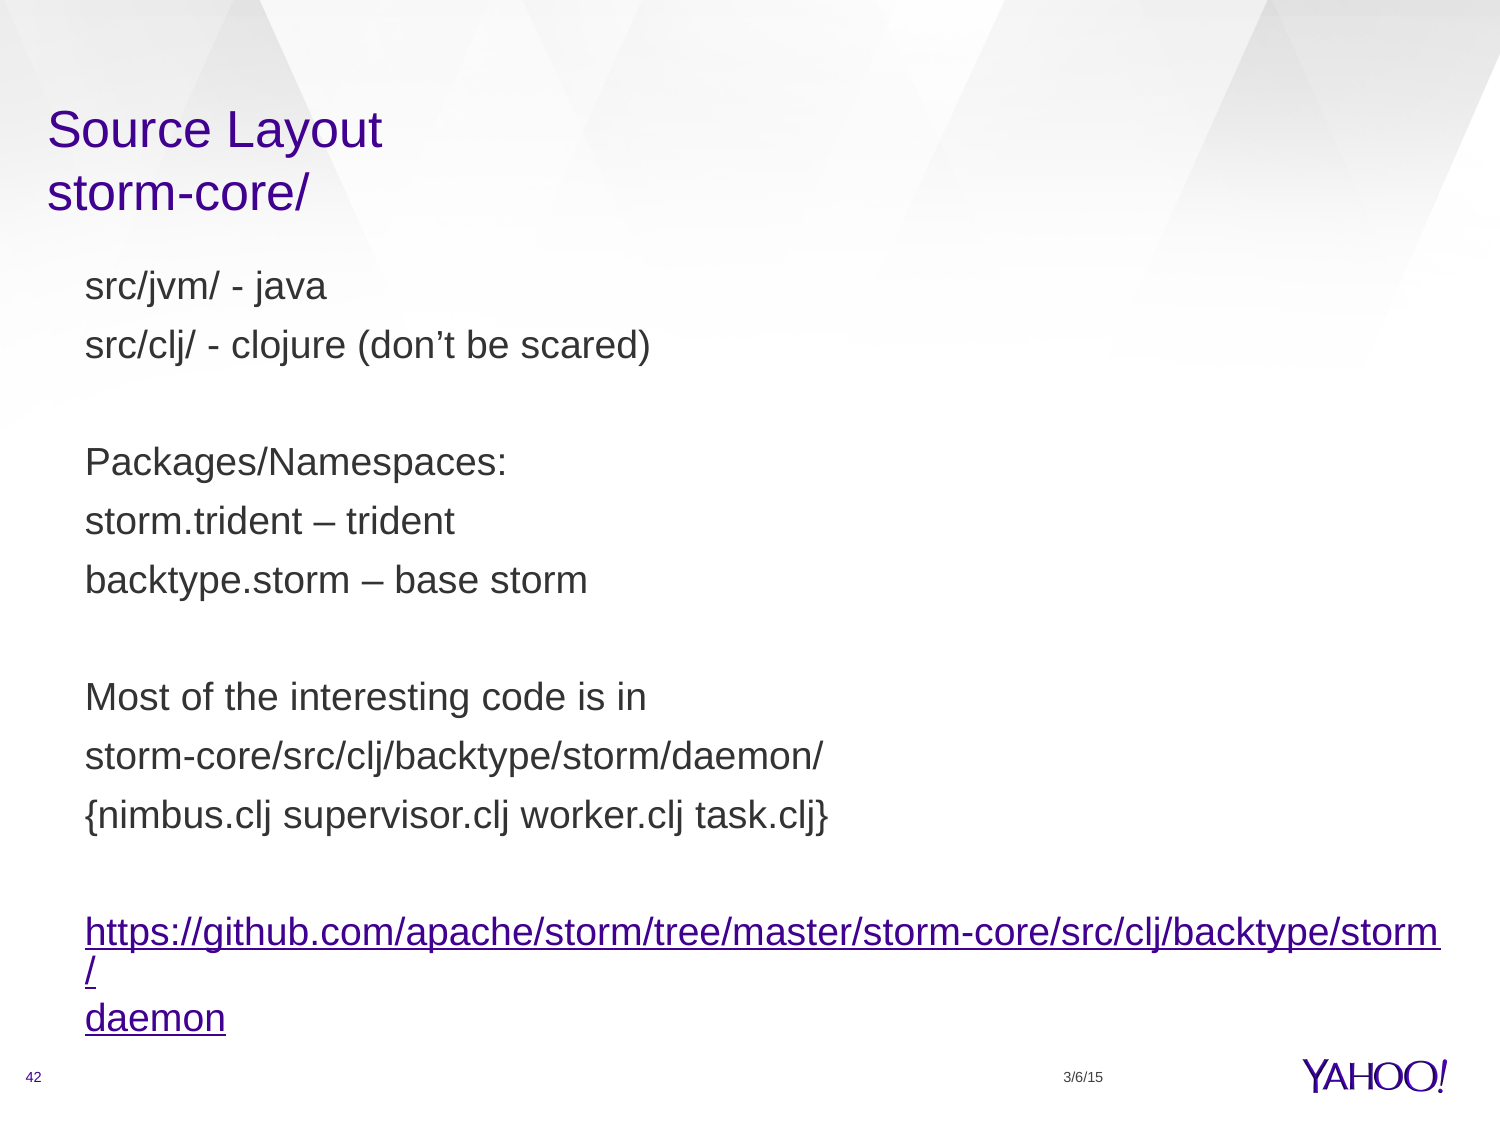

# Source Layout storm-core/
src/jvm/ - java
src/clj/ - clojure (don’t be scared)

Packages/Namespaces:
storm.trident – trident
backtype.storm – base storm

Most of the interesting code is in
storm-core/src/clj/backtype/storm/daemon/
{nimbus.clj supervisor.clj worker.clj task.clj}

https://github.com/apache/storm/tree/master/storm-core/src/clj/backtype/storm/daemon

42
3/6/15